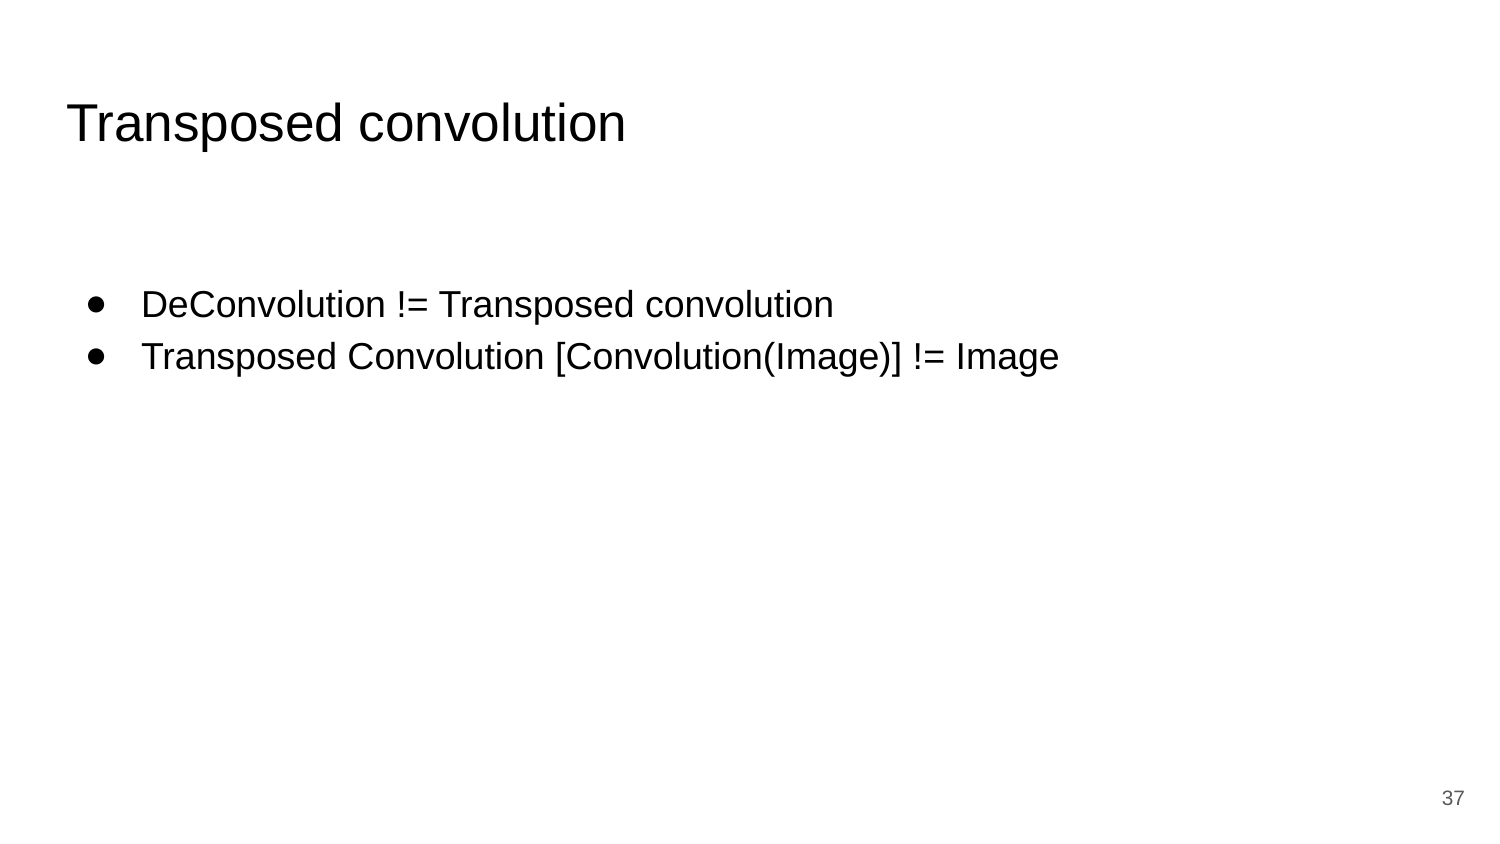

# Transposed convolution
DeConvolution != Transposed convolution
Transposed Convolution [Convolution(Image)] != Image
37